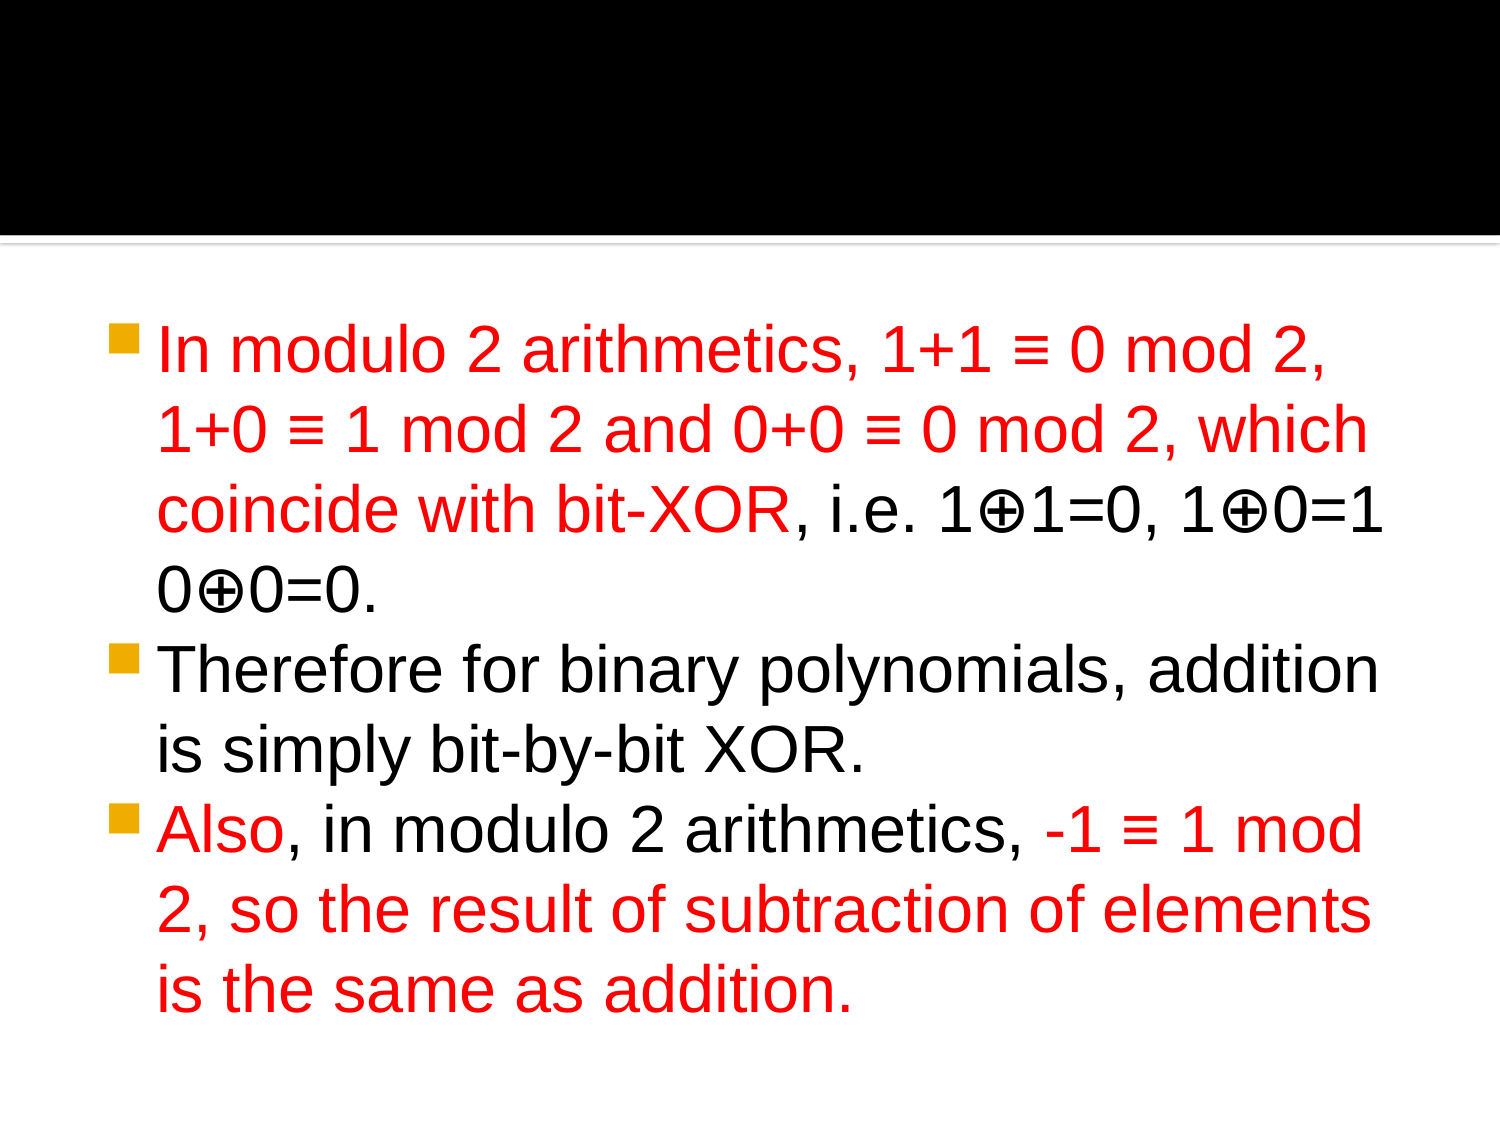

#
In modulo 2 arithmetics, 1+1 ≡ 0 mod 2, 1+0 ≡ 1 mod 2 and 0+0 ≡ 0 mod 2, which coincide with bit-XOR, i.e. 1⊕1=0, 1⊕0=1 0⊕0=0.
Therefore for binary polynomials, addition is simply bit-by-bit XOR.
Also, in modulo 2 arithmetics, -1 ≡ 1 mod 2, so the result of subtraction of elements is the same as addition.